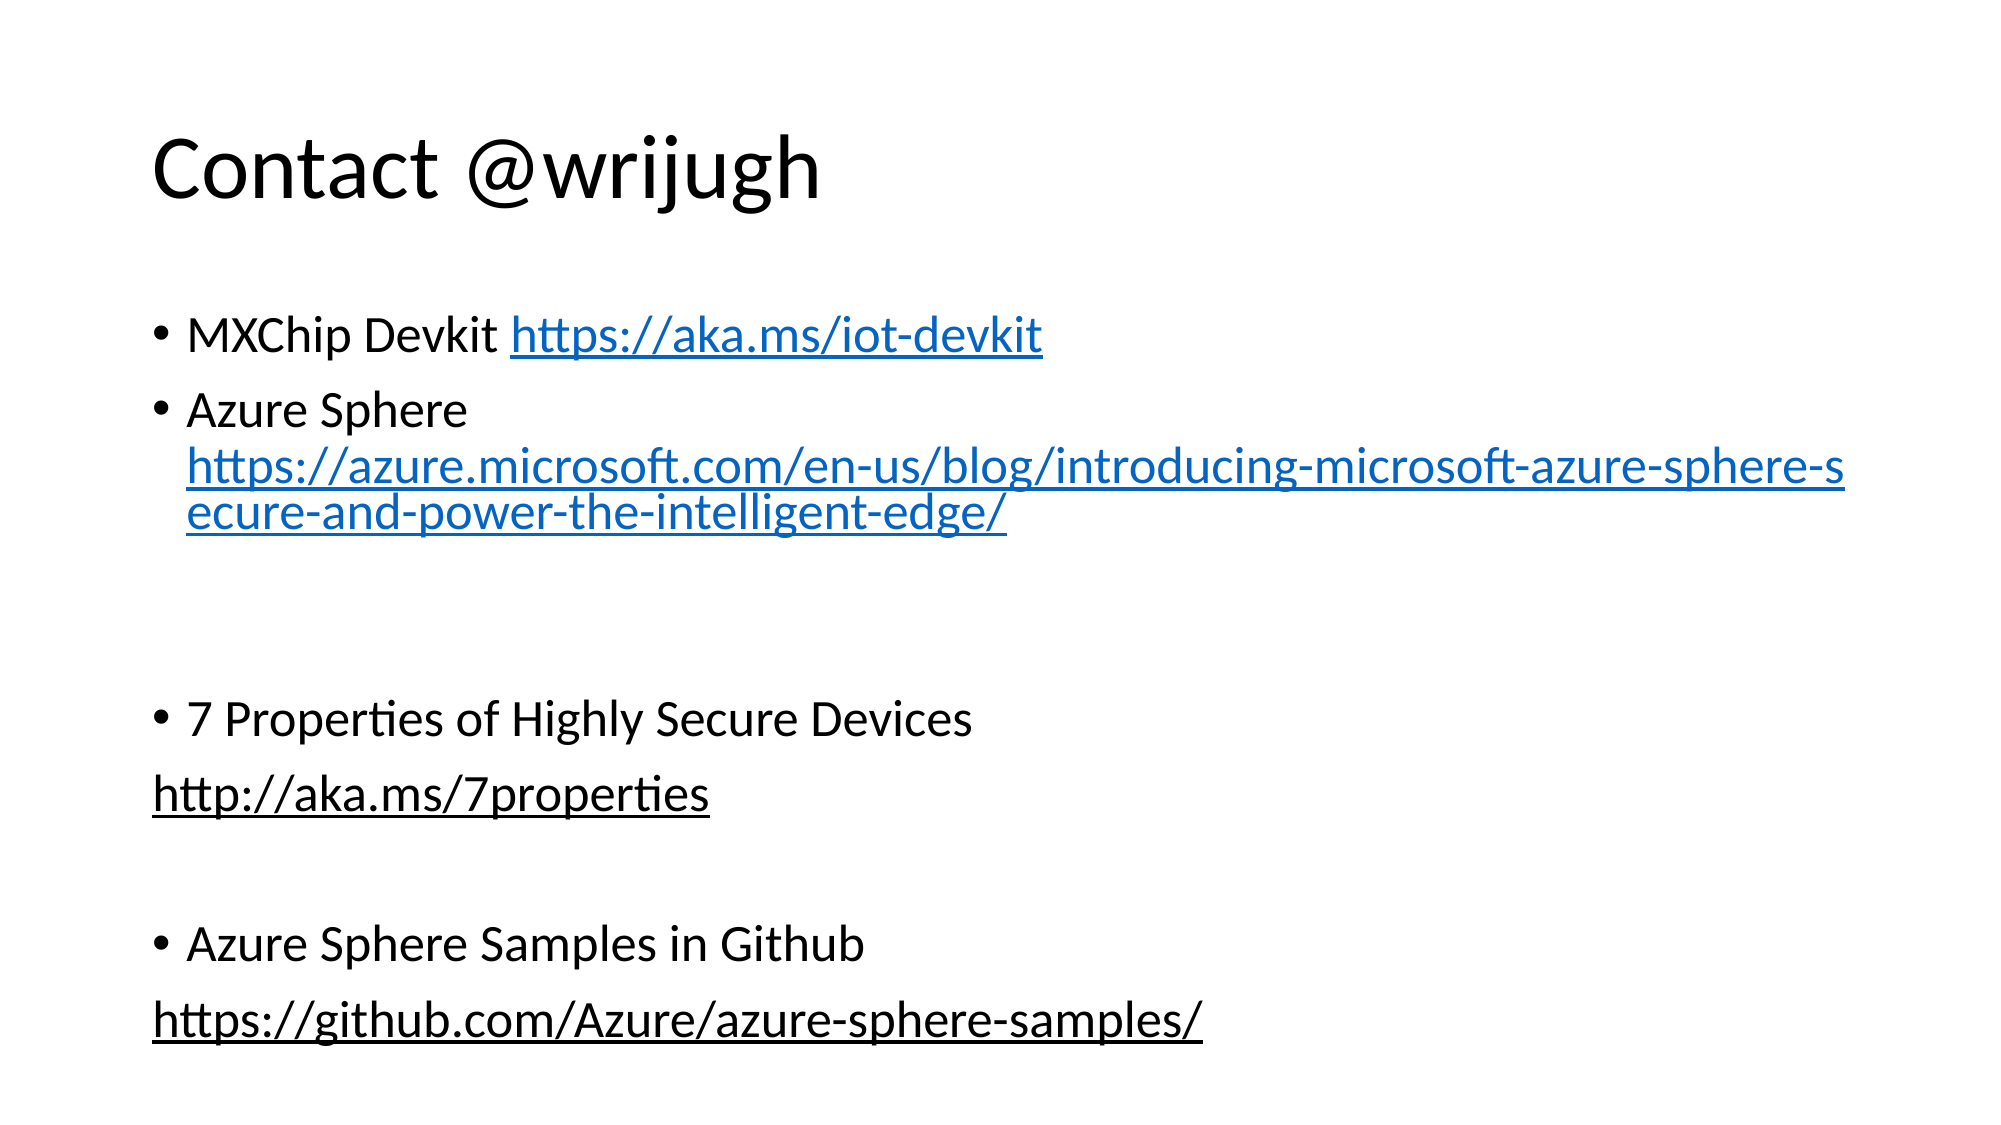

# Contact @wrijugh
MXChip Devkit https://aka.ms/iot-devkit
Azure Sphere https://azure.microsoft.com/en-us/blog/introducing-microsoft-azure-sphere-secure-and-power-the-intelligent-edge/

7 Properties of Highly Secure Devices
http://aka.ms/7properties

Azure Sphere Samples in Github
https://github.com/Azure/azure-sphere-samples/